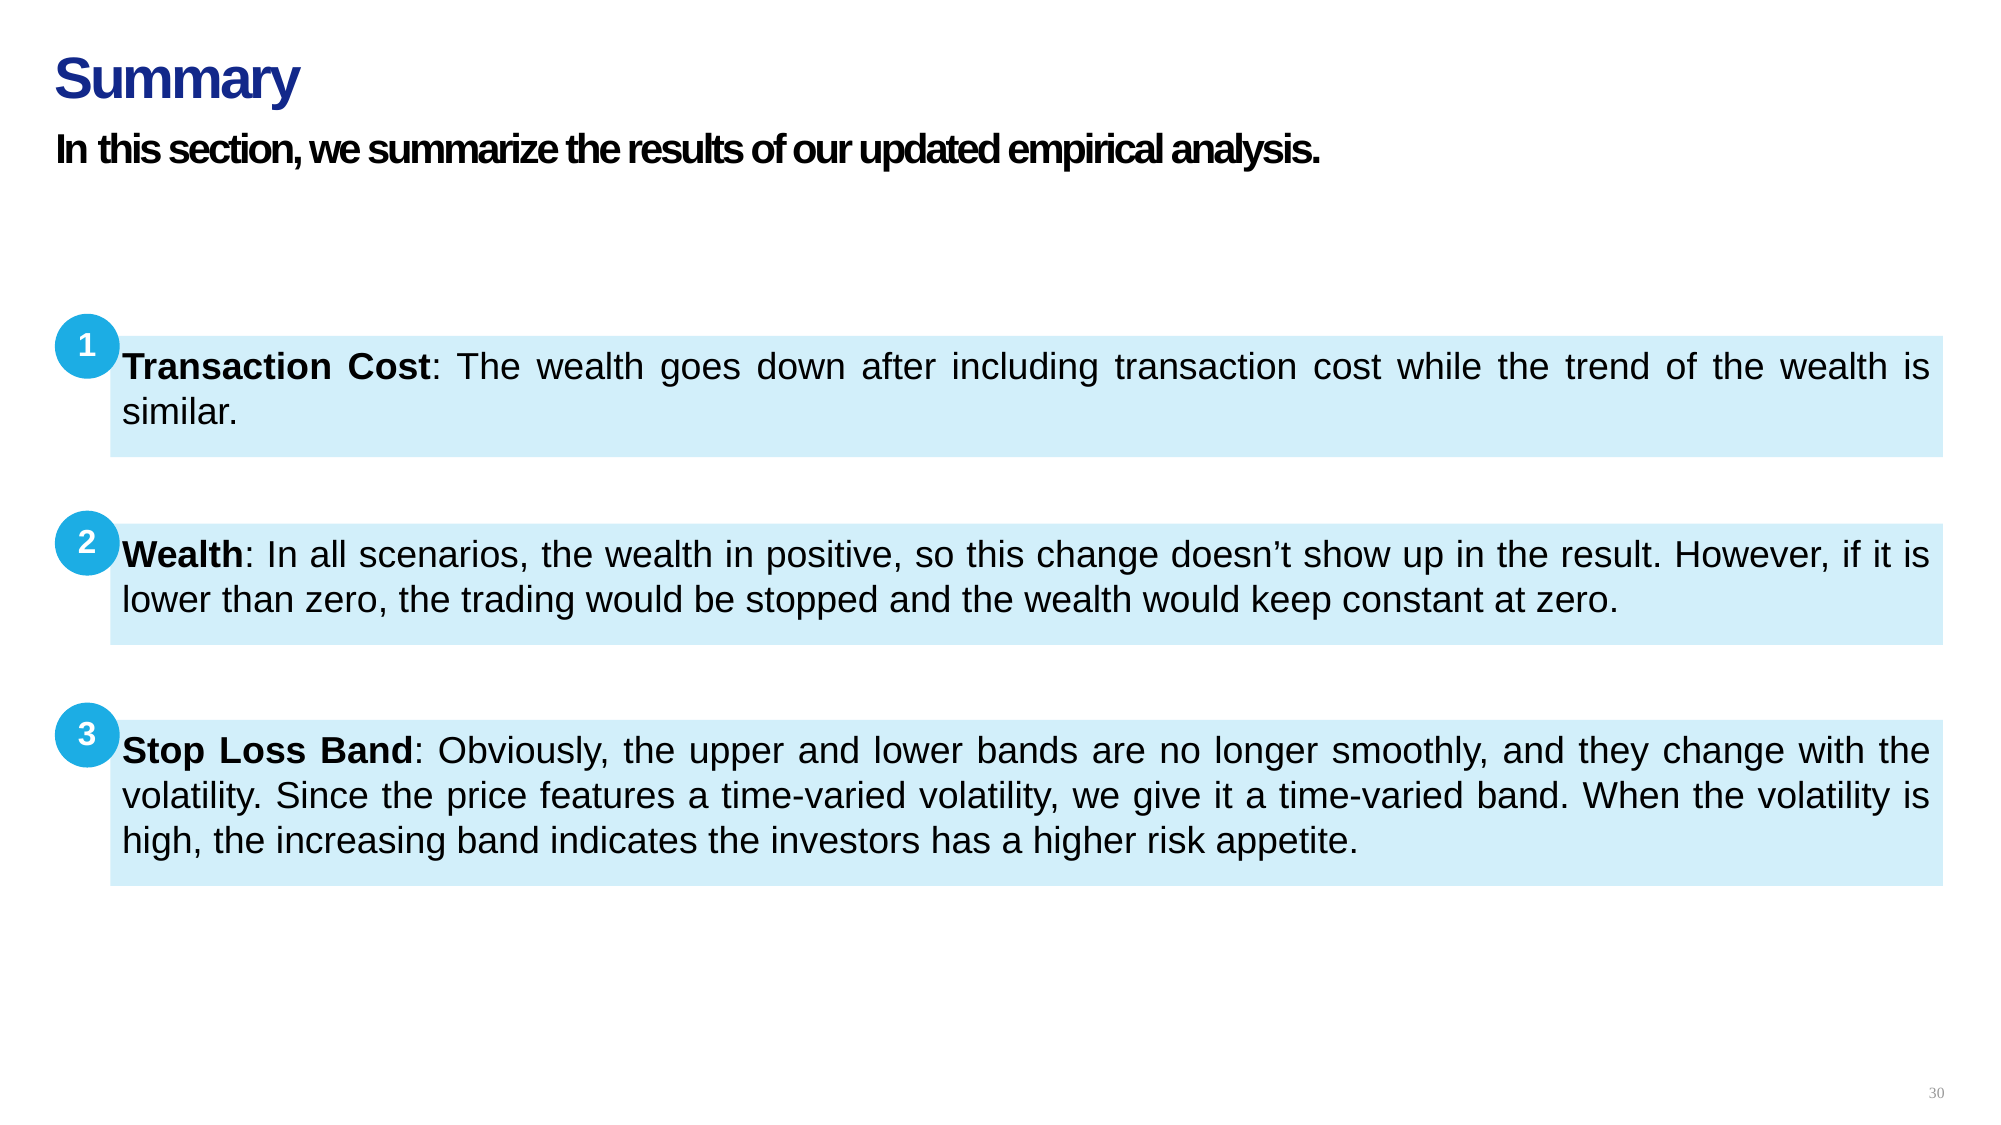

Summary
# In this section, we summarize the results of our updated empirical analysis.
1
Transaction Cost: The wealth goes down after including transaction cost while the trend of the wealth is similar.

2
Wealth: In all scenarios, the wealth in positive, so this change doesn’t show up in the result. However, if it is lower than zero, the trading would be stopped and the wealth would keep constant at zero.
3
Stop Loss Band: Obviously, the upper and lower bands are no longer smoothly, and they change with the volatility. Since the price features a time-varied volatility, we give it a time-varied band. When the volatility is high, the increasing band indicates the investors has a higher risk appetite.